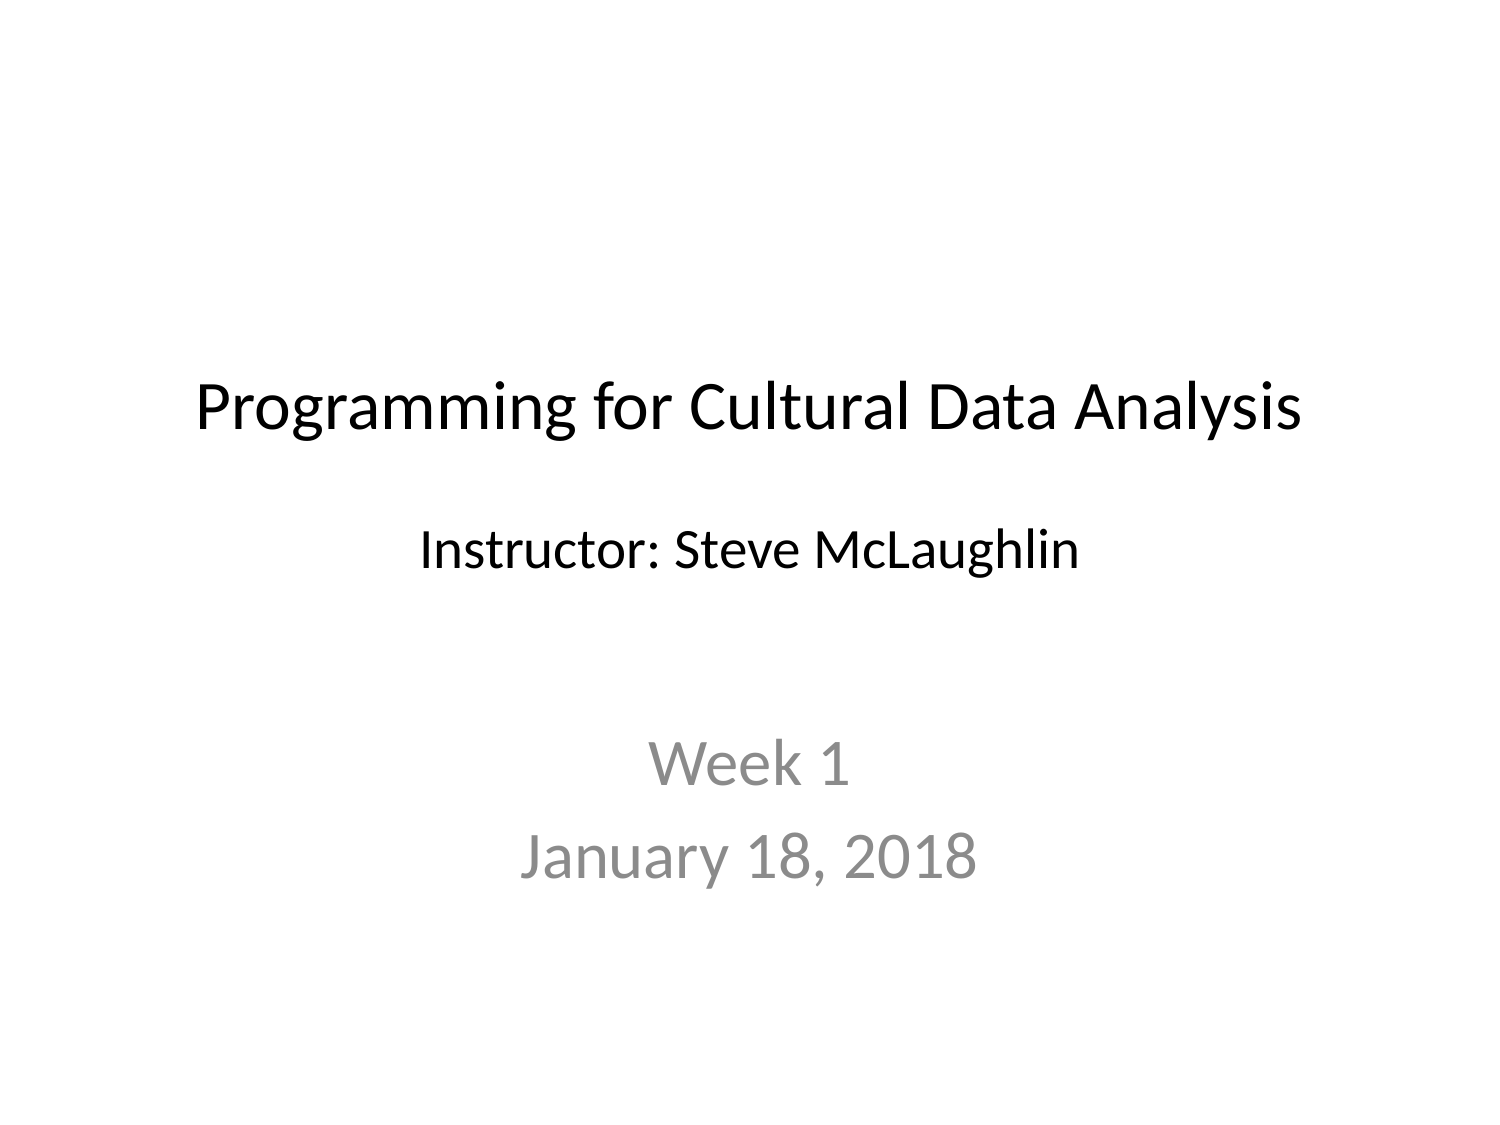

# Programming for Cultural Data Analysis Instructor: Steve McLaughlin
Week 1
January 18, 2018